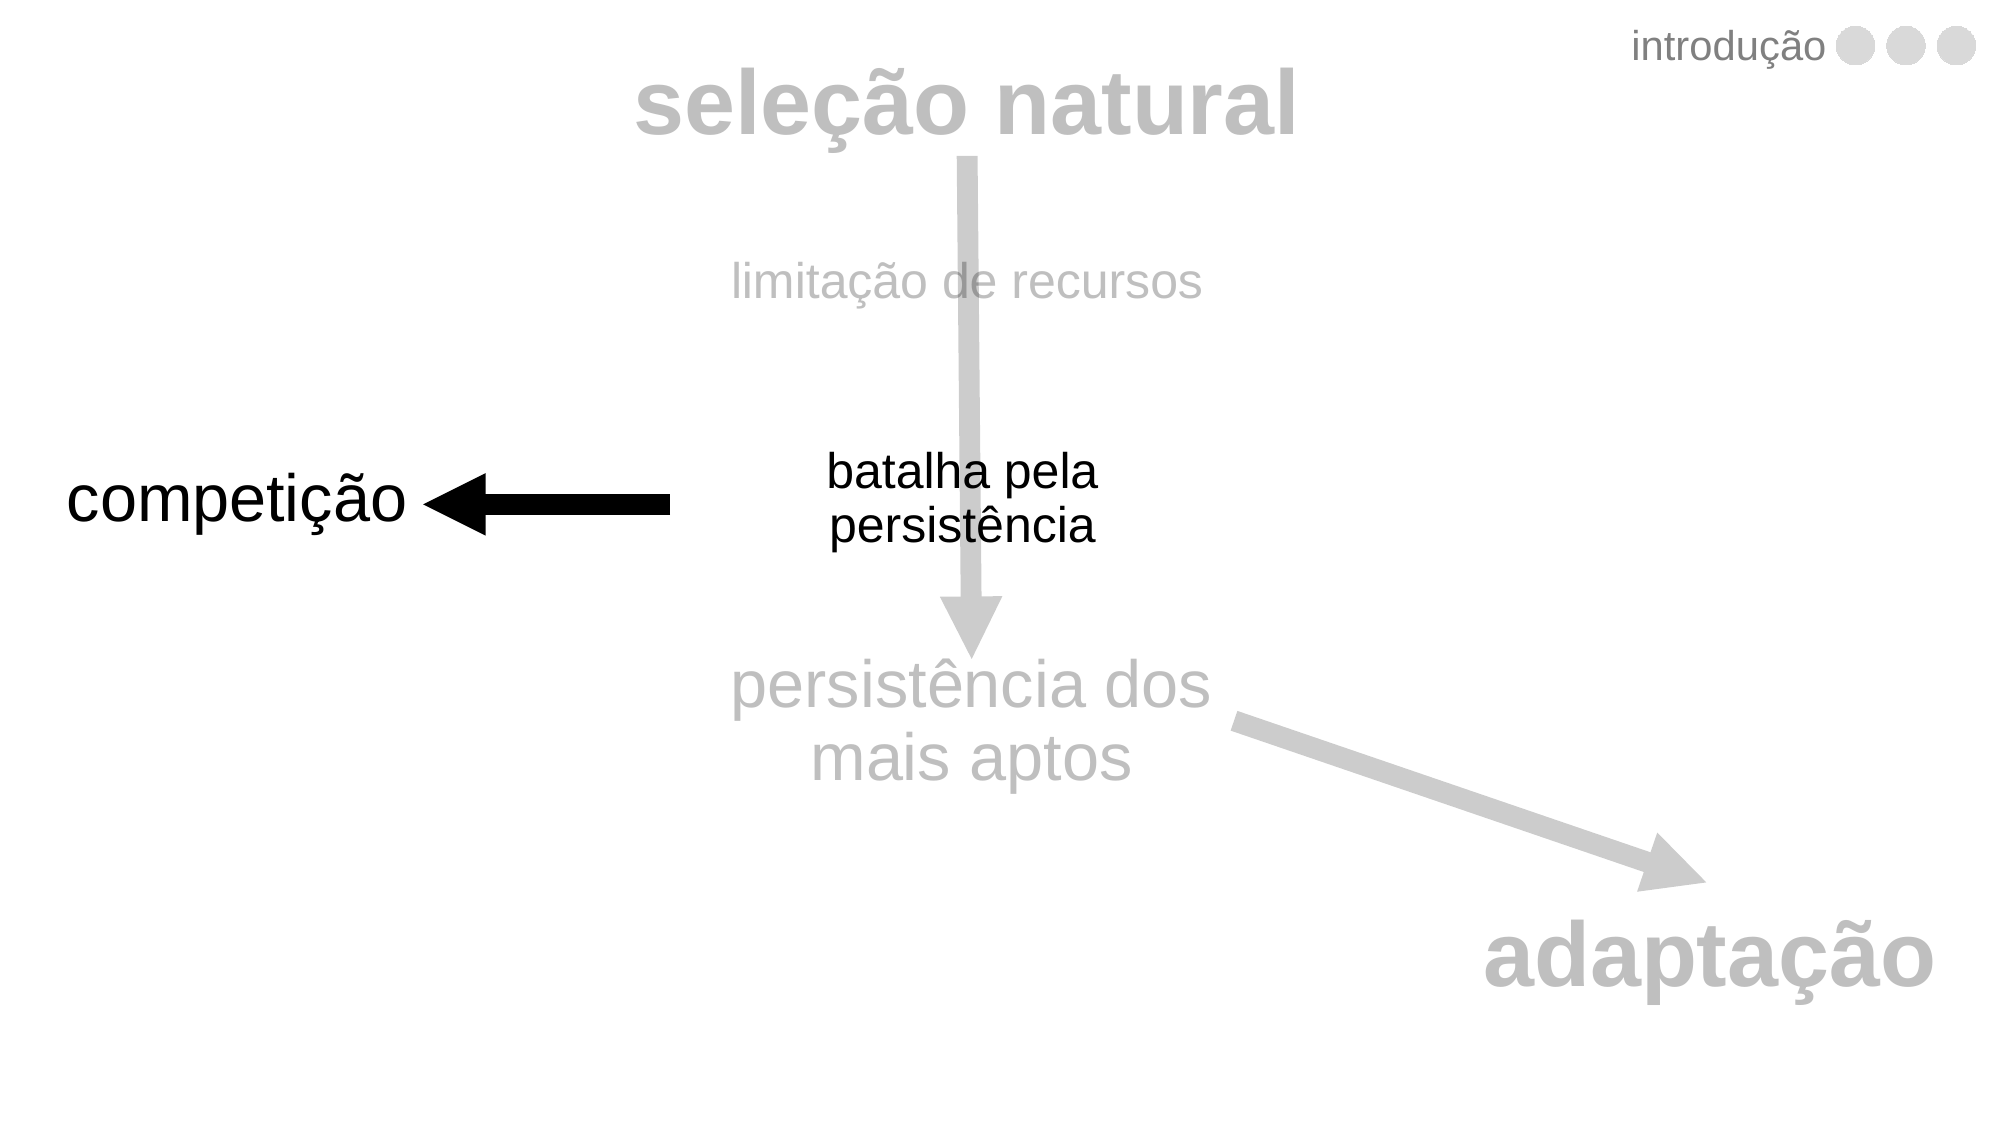

# seleção natural
introdução

limitação de recursos
competição
batalha pela persistência
persistência dos mais aptos
adaptação